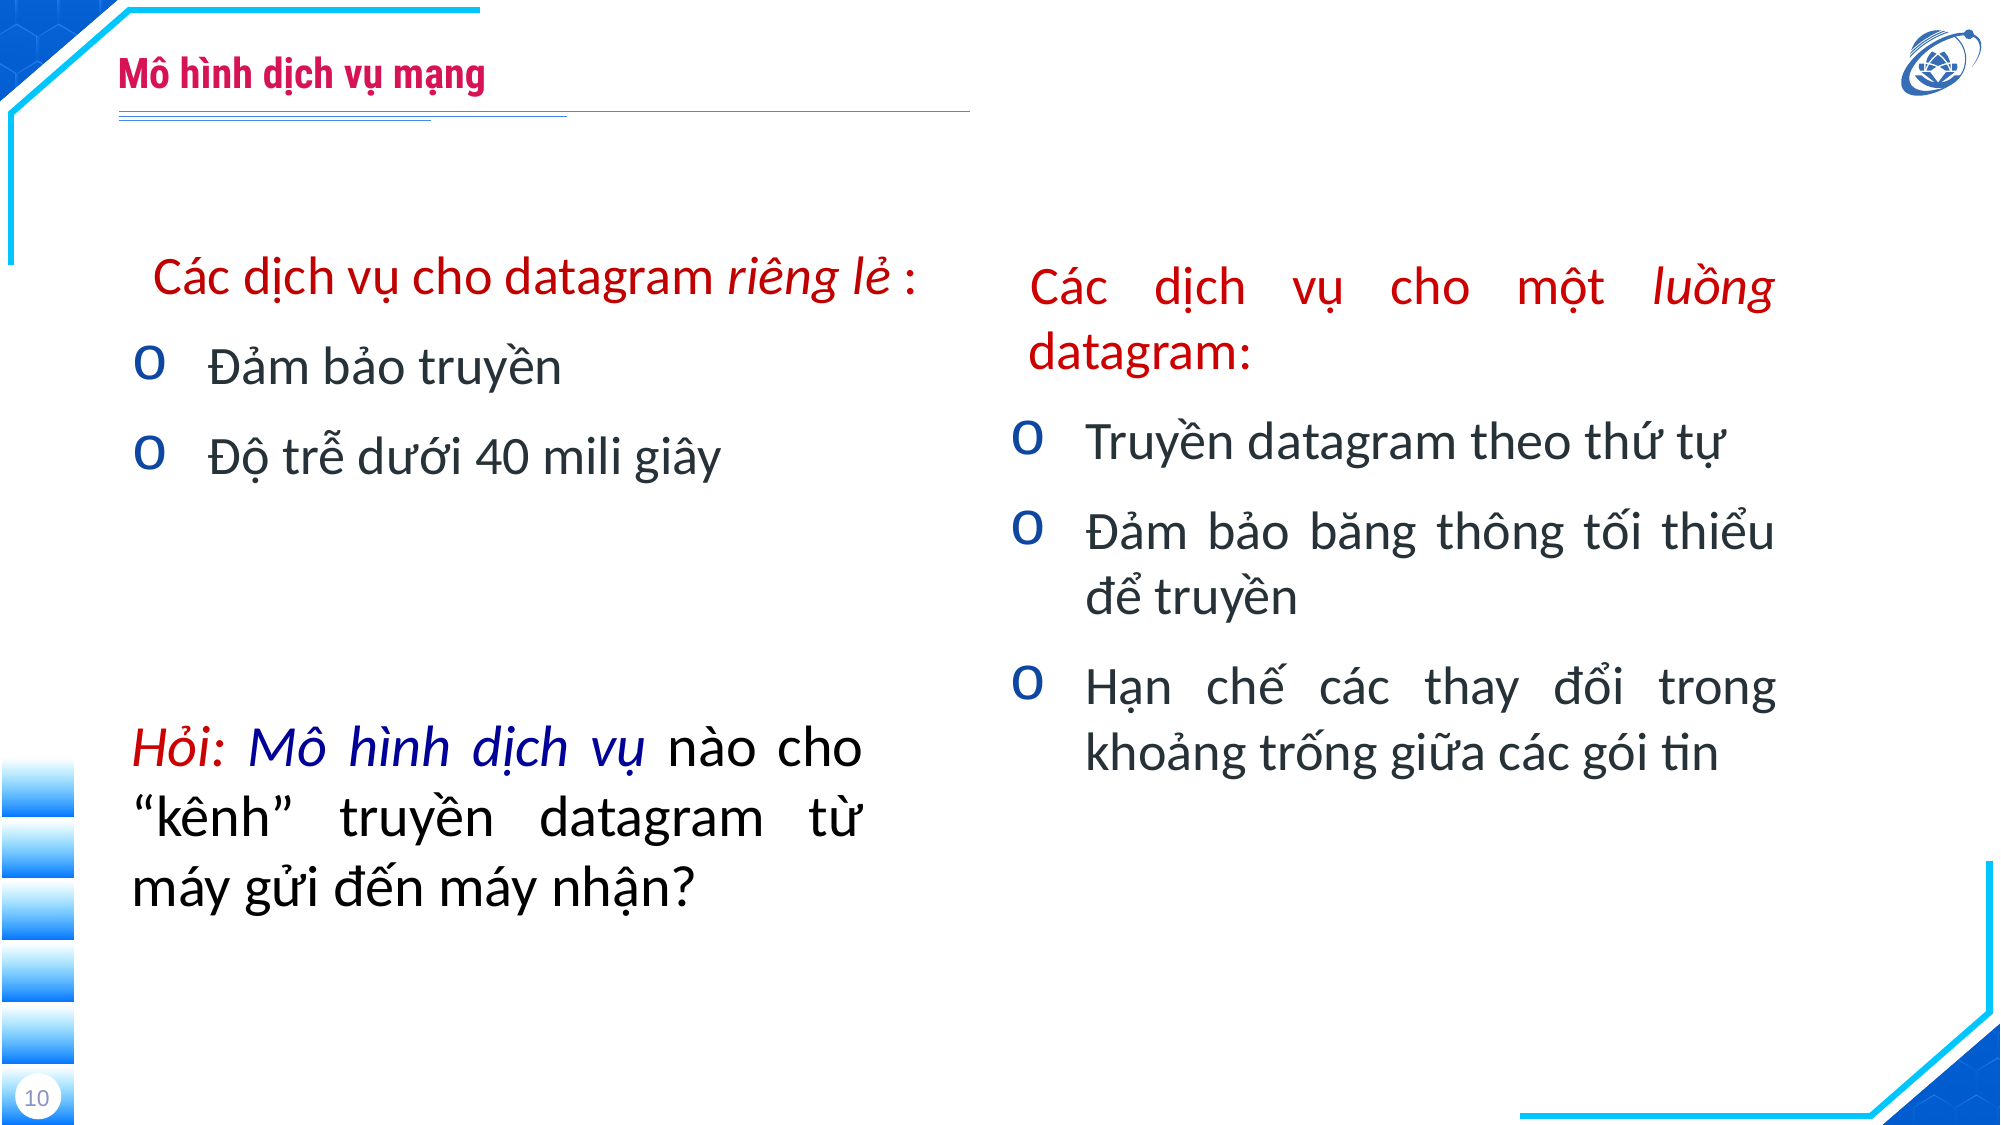

# Mô hình dịch vụ mạng
Các dịch vụ cho datagram riêng lẻ :
Đảm bảo truyền
Độ trễ dưới 40 mili giây

Các dịch vụ cho một luồng datagram:
Truyền datagram theo thứ tự
Đảm bảo băng thông tối thiểu để truyền
Hạn chế các thay đổi trong khoảng trống giữa các gói tin

Hỏi: Mô hình dịch vụ nào cho “kênh” truyền datagram từ máy gửi đến máy nhận?
10